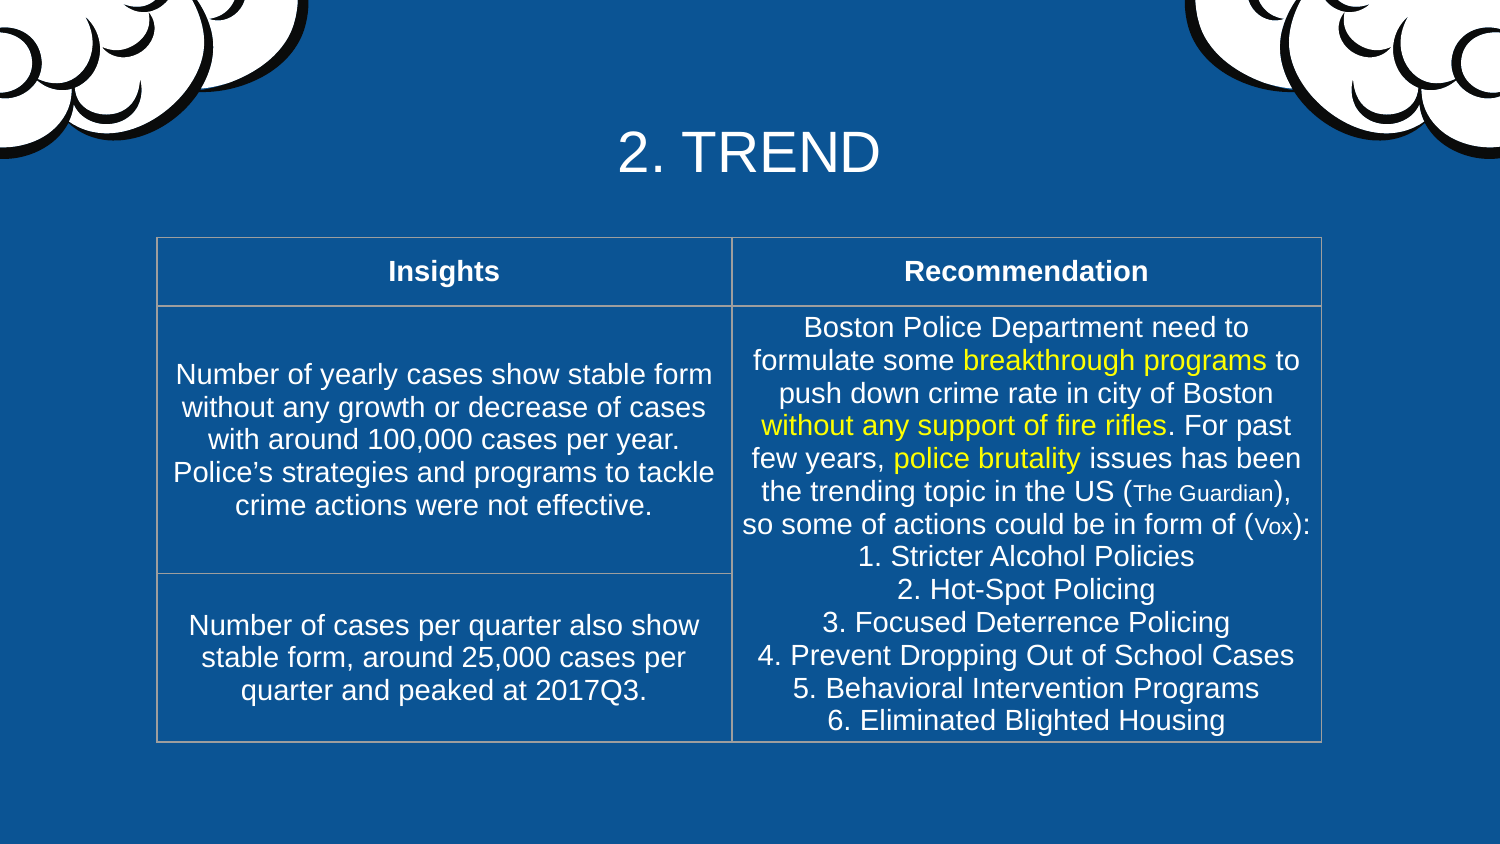

# 2. TREND
| Insights | Recommendation |
| --- | --- |
| Number of yearly cases show stable form without any growth or decrease of cases with around 100,000 cases per year. Police’s strategies and programs to tackle crime actions were not effective. | Boston Police Department need to formulate some breakthrough programs to push down crime rate in city of Boston without any support of fire rifles. For past few years, police brutality issues has been the trending topic in the US (The Guardian), so some of actions could be in form of (Vox): 1. Stricter Alcohol Policies 2. Hot-Spot Policing 3. Focused Deterrence Policing 4. Prevent Dropping Out of School Cases 5. Behavioral Intervention Programs 6. Eliminated Blighted Housing |
| Number of cases per quarter also show stable form, around 25,000 cases per quarter and peaked at 2017Q3. |  |